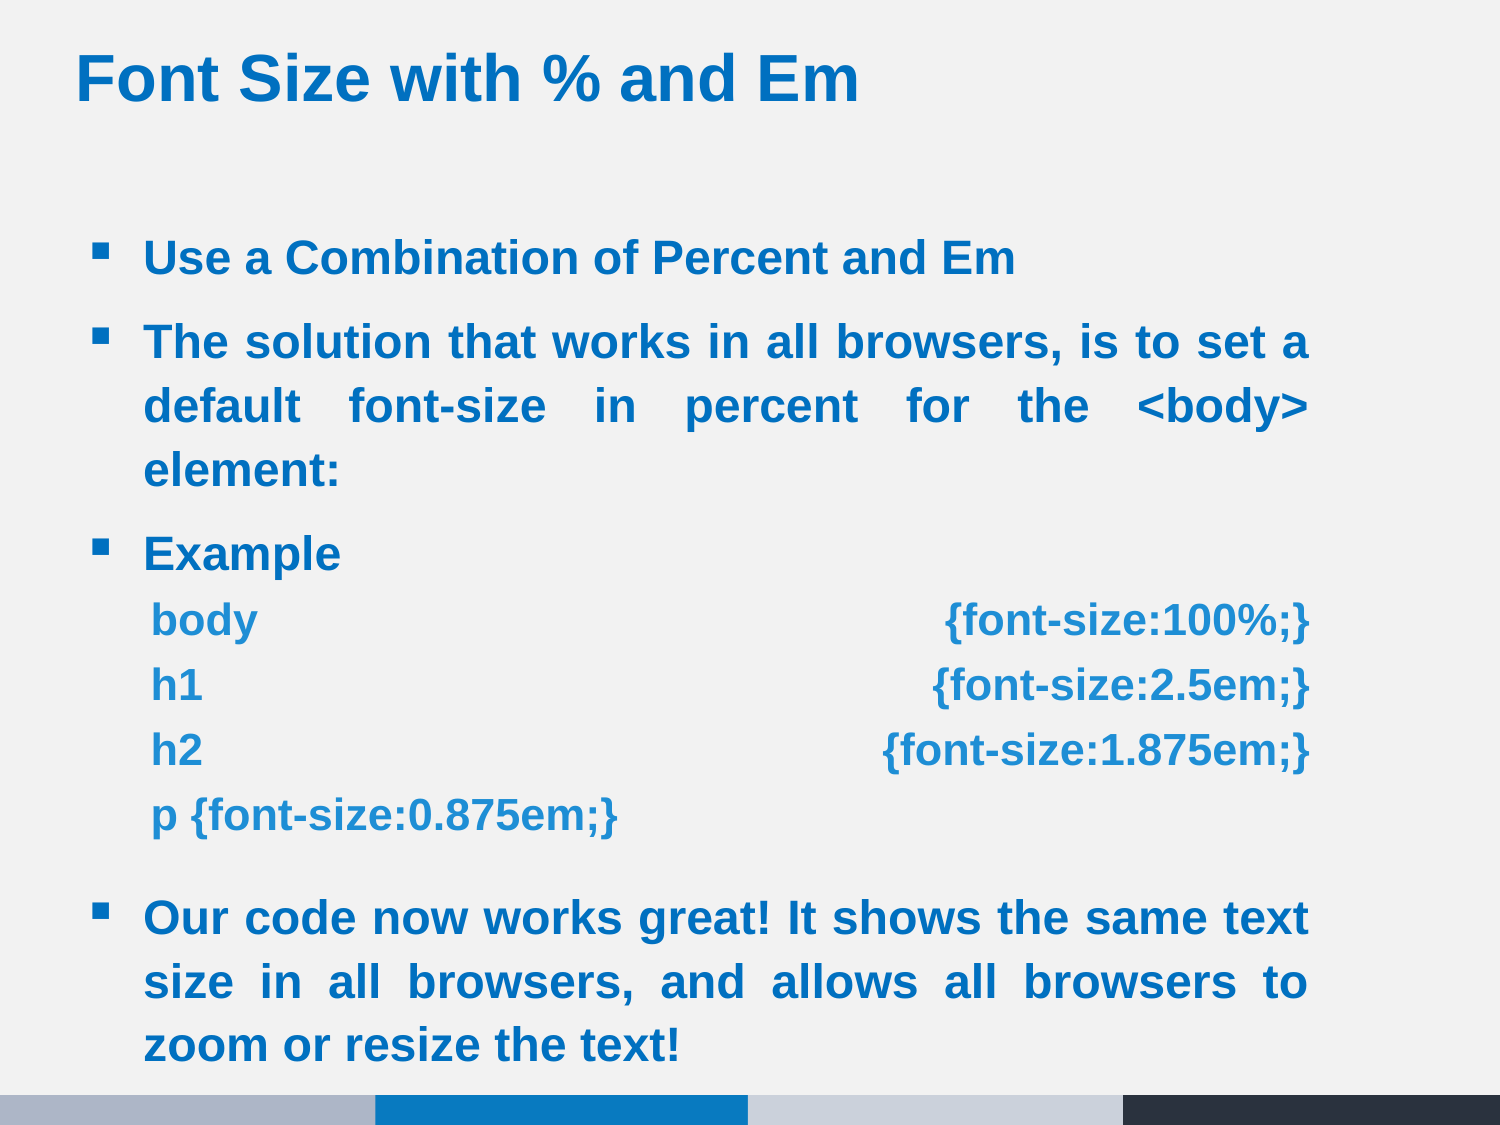

# Font Size with % and Em
Use a Combination of Percent and Em
The solution that works in all browsers, is to set a default font-size in percent for the <body> element:
Example
body {font-size:100%;}
h1 {font-size:2.5em;}
h2 {font-size:1.875em;}
p {font-size:0.875em;}
Our code now works great! It shows the same text size in all browsers, and allows all browsers to zoom or resize the text!